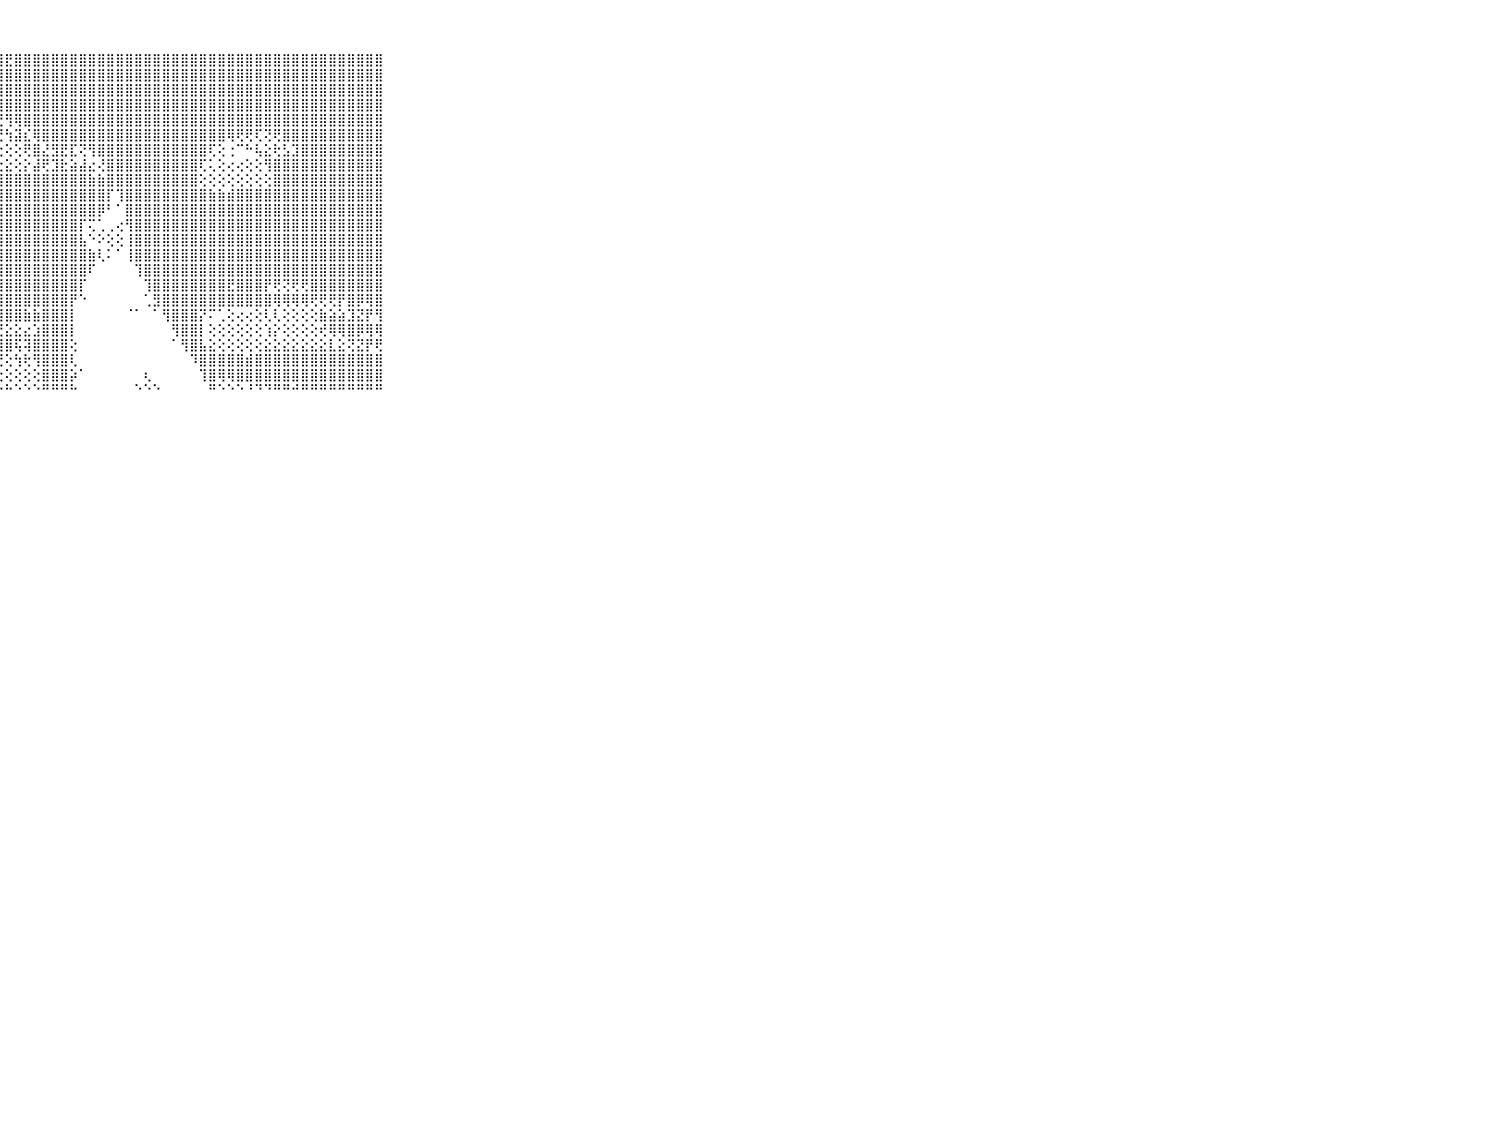

⠀⠀⠀⠀⠀⠀⠀⠀⠀⠀⠀⣿⣿⣿⣿⣿⣿⣿⣿⣷⣿⣿⣿⣿⣿⣿⣿⣿⣟⣿⣿⣿⣿⣿⣿⣿⣿⣿⣿⣿⣿⣿⣿⣿⣿⣿⣿⣿⣿⣿⣿⣿⣿⣿⣿⣿⣿⣿⣿⣿⣿⣿⣿⣿⣿⣿⣿⣿⣿⠀⠀⠀⠀⠀⠀⠀⠀⠀⠀⠀⠀
⠀⠀⠀⠀⠀⠀⠀⠀⠀⠀⠀⣿⣿⣿⣿⣿⣿⣿⣿⣿⣿⣿⣿⣿⣿⣿⣿⣿⣿⣿⣿⣿⣿⣿⣿⣿⣿⣿⣿⣿⣿⣿⣿⣿⣿⣿⣿⣿⣿⣿⣿⣿⣿⣿⣿⣿⣿⣿⣿⣿⣿⣿⣿⣿⣿⣿⣿⣿⣿⠀⠀⠀⠀⠀⠀⠀⠀⠀⠀⠀⠀
⠀⠀⠀⠀⠀⠀⠀⠀⠀⠀⠀⣿⣿⣿⣿⣿⣿⣿⣿⣿⣿⣿⣿⣿⣿⣿⣿⣿⣿⣿⣿⣿⣿⣿⣿⣿⣿⣿⣿⣿⣿⣿⣿⣿⣿⣿⣿⣿⣿⣿⣿⣿⣿⣿⣿⣿⣿⣿⣿⣿⣿⣿⣿⣿⣿⣿⣿⣿⣿⠀⠀⠀⠀⠀⠀⠀⠀⠀⠀⠀⠀
⠀⠀⠀⠀⠀⠀⠀⠀⠀⠀⠀⣿⣿⣿⣿⣿⣿⣿⣿⣿⣿⣿⣿⣿⣿⣿⣿⣿⣿⣿⣿⣿⣿⣿⣿⣿⣿⣿⣿⣿⣿⣿⣿⣿⣿⣿⣿⣿⣿⣿⣿⣿⣿⣿⣿⣿⣿⣿⣿⣿⣿⣿⣿⣿⣿⣿⣿⣿⣿⠀⠀⠀⠀⠀⠀⠀⠀⠀⠀⠀⠀
⠀⠀⠀⠀⠀⠀⠀⠀⠀⠀⠀⣿⣿⣿⣿⣿⣿⣿⣿⣿⣿⣿⣿⣿⣿⣯⣽⣝⢻⢿⣿⣿⣿⣿⣿⣿⣿⣿⣿⣿⣿⣿⣿⣿⣿⣿⣿⣿⣿⣿⣿⣿⣿⣿⣿⣿⣿⣿⣿⣿⣿⣿⣿⣿⣿⣿⣿⣿⣿⠀⠀⠀⠀⠀⠀⠀⠀⠀⠀⠀⠀
⠀⠀⠀⠀⠀⠀⠀⠀⠀⠀⠀⣿⣿⣿⣿⣿⣿⣿⣿⣿⢿⣏⣝⣑⣜⣙⣙⣝⢳⣽⣎⢿⣿⣿⣿⣿⣿⣿⣿⣿⣿⣿⣿⣿⣿⣿⣿⣿⣿⣿⣿⣿⢿⢟⢟⢏⢝⢟⣿⣿⣿⣿⣿⣿⣿⣿⣿⣿⣿⠀⠀⠀⠀⠀⠀⠀⠀⠀⠀⠀⠀
⠀⠀⠀⠀⠀⠀⠀⠀⠀⠀⠀⣿⣿⣿⣿⣿⣿⣿⡟⡳⡕⢇⢕⢕⢕⢕⢕⢕⢕⢕⢟⣿⣜⣻⣟⣏⢝⢻⣿⣿⣿⣿⣿⣿⣿⣿⣿⣿⣿⣿⢏⢕⢐⠉⠓⢧⣕⢗⣣⣹⣿⣿⣿⣿⣿⣿⣿⣿⣿⠀⠀⠀⠀⠀⠀⠀⠀⠀⠀⠀⠀
⠀⠀⠀⠀⠀⠀⠀⠀⠀⠀⠀⣿⣿⣿⣿⣿⣿⣿⣿⣿⣿⣷⣵⣾⣧⣵⣕⣕⣕⢕⡕⣼⢟⣹⣗⣵⣼⣔⢜⣿⣿⣿⣿⣿⣿⣿⣿⣿⣿⢏⢅⢕⢔⢔⢕⢕⢻⣿⣿⣿⣿⣿⣿⣿⣿⣿⣿⣿⣿⠀⠀⠀⠀⠀⠀⠀⠀⠀⠀⠀⠀
⠀⠀⠀⠀⠀⠀⠀⠀⠀⠀⠀⣿⣿⣿⣿⣿⣿⣿⣿⣿⣿⣿⣿⣿⣿⣿⣿⣿⣿⣿⣿⣿⣿⣿⣿⣿⣿⣷⣷⣿⣿⣿⣿⣿⣿⣿⣿⣿⣿⢕⢕⢕⢕⢕⢕⢕⢕⣿⣿⣿⣿⣿⣿⣿⣿⣿⣿⣿⣿⠀⠀⠀⠀⠀⠀⠀⠀⠀⠀⠀⠀
⠀⠀⠀⠀⠀⠀⠀⠀⠀⠀⠀⣿⣿⣿⣿⣿⣿⣿⣿⣿⣿⣿⣿⣿⣿⣿⣿⣿⣿⣿⣿⣿⣿⣿⣿⣿⣿⣿⣿⡏⢹⣿⣿⣿⣿⣿⣿⣿⣿⣿⣷⣷⣾⣿⣿⣿⣿⣿⣿⣿⣿⣿⣿⣿⣿⣿⣿⣿⣿⠀⠀⠀⠀⠀⠀⠀⠀⠀⠀⠀⠀
⠀⠀⠀⠀⠀⠀⠀⠀⠀⠀⠀⣿⣿⣿⣿⣿⣿⣿⣿⣿⣿⣿⣿⣿⣿⣿⣿⣿⣿⣿⣿⣿⣿⣿⣿⣿⣿⣿⡿⠃⠁⣿⣿⣿⣿⣿⣿⣿⣿⣿⣿⣿⣿⣿⣿⣿⣿⣿⣿⣿⣿⣿⣿⣿⣿⣿⣿⣿⣿⠀⠀⠀⠀⠀⠀⠀⠀⠀⠀⠀⠀
⠀⠀⠀⠀⠀⠀⠀⠀⠀⠀⠀⣿⣿⣿⣿⣿⣿⣿⣿⣿⣿⣿⣿⣿⣿⣿⣿⣿⣿⣿⣿⣿⣿⣿⣿⣿⡏⢍⢁⢀⢔⢻⣿⣿⣿⣿⣿⣿⣿⣿⣿⣿⣿⣿⣿⣿⣿⣿⣿⣿⣿⣿⣿⣿⣿⣿⣿⣿⣿⠀⠀⠀⠀⠀⠀⠀⠀⠀⠀⠀⠀
⠀⠀⠀⠀⠀⠀⠀⠀⠀⠀⠀⣿⣿⣿⣿⣿⣿⣿⣿⣿⣿⣿⣿⣿⣿⣿⣿⣿⣿⣿⣿⣿⣿⣿⣿⣿⣧⠑⠕⢕⢕⢸⣿⣿⣿⣿⣿⣿⣿⣿⣿⣿⣿⣿⣿⣿⣿⣿⣿⣿⣿⣿⣿⣿⣿⣿⣿⣿⣿⠀⠀⠀⠀⠀⠀⠀⠀⠀⠀⠀⠀
⠀⠀⠀⠀⠀⠀⠀⠀⠀⠀⠀⣿⣿⣿⣿⣿⣿⣿⣿⣿⣿⣿⣿⣿⣿⣿⣿⣿⣿⣿⣿⣿⣿⣿⣿⣿⣿⣷⢇⠅⠁⢸⣿⣿⣿⣿⣿⣿⣿⣿⣿⣿⣿⣿⣿⣿⣿⣿⣿⣿⣿⣿⣿⣿⣿⣿⣿⣿⣿⠀⠀⠀⠀⠀⠀⠀⠀⠀⠀⠀⠀
⠀⠀⠀⠀⠀⠀⠀⠀⠀⠀⠀⣿⣿⣿⣿⣿⣿⣿⣿⣿⣿⣿⣿⣿⣿⣿⣿⣿⣿⣿⣿⣿⣿⣿⣿⣿⣿⠏⠀⠀⠀⠀⢹⣿⣿⣿⣿⣿⣿⣿⣿⣿⣿⣿⣿⣿⣿⣿⣿⣿⣿⣿⣿⣿⣿⣿⣿⣿⣿⠀⠀⠀⠀⠀⠀⠀⠀⠀⠀⠀⠀
⠀⠀⠀⠀⠀⠀⠀⠀⠀⠀⠀⣿⣿⣿⣿⣿⣿⣿⣿⣿⣿⣿⣿⣿⣿⣿⣿⣿⣿⣿⣿⣿⣿⣿⣿⣿⡏⠀⠀⠀⠀⠀⠀⢹⣿⣿⣿⣿⣿⣿⣿⣿⣟⣿⣿⣿⡟⢟⢝⢟⢟⣿⣿⣿⣿⣿⣿⣿⣿⠀⠀⠀⠀⠀⠀⠀⠀⠀⠀⠀⠀
⠀⠀⠀⠀⠀⠀⠀⠀⠀⠀⠀⣿⣿⣿⣿⣿⣿⣿⣿⣿⣿⣿⣿⣿⣿⣿⣿⣿⣿⣿⣿⣿⣿⣿⣿⡟⠑⠀⠀⠀⠀⠀⠀⢁⣻⣿⣿⣿⣿⣿⣿⣿⣿⣿⣿⣿⣿⢿⢿⢿⢿⢟⢟⢟⡟⣿⡿⢿⣿⠀⠀⠀⠀⠀⠀⠀⠀⠀⠀⠀⠀
⠀⠀⠀⠀⠀⠀⠀⠀⠀⠀⠀⣿⣿⣿⣿⣿⣿⣿⣿⣿⣿⣿⣿⣿⣿⣿⣿⣿⣿⣿⣷⣷⣿⣿⣿⡇⠀⠀⠀⠀⠀⠈⠁⠀⠁⢻⣿⣿⣿⡝⠍⢁⢕⢔⢔⢕⢇⢇⢕⢕⢕⢕⣷⣵⣵⣹⣝⡟⢻⠀⠀⠀⠀⠀⠀⠀⠀⠀⠀⠀⠀
⠀⠀⠀⠀⠀⠀⠀⠀⠀⠀⠀⢿⠿⠟⠿⢟⢟⢛⢟⢟⢟⢏⢝⣟⣏⢽⣝⣝⣕⣕⣔⣱⣿⣿⣿⡇⠀⠀⠀⠀⠀⠀⠀⠀⠀⠀⢻⣿⣿⡇⢕⢕⢕⢕⢕⢕⢱⡕⢕⢕⢕⢕⢞⢿⢿⣿⡿⢿⢿⠀⠀⠀⠀⠀⠀⠀⠀⠀⠀⠀⠀
⠀⠀⠀⠀⠀⠀⠀⠀⠀⠀⠀⢕⢕⢕⢕⢕⢕⢕⣕⣵⣝⡿⣿⣿⣳⣹⣾⣿⣿⢯⢽⣿⣿⣿⣿⢕⠀⠀⠀⠀⠀⠀⠀⠀⠀⠀⠁⢻⣿⣧⣕⢕⢕⢕⢕⢕⣕⣕⣕⣕⣕⣕⣕⣇⣕⢝⣝⡟⢟⠀⠀⠀⠀⠀⠀⠀⠀⠀⠀⠀⠀
⠀⠀⠀⠀⠀⠀⠀⠀⠀⠀⠀⢕⢕⢕⢕⢕⢕⢕⢿⢿⣿⣿⢕⢻⢹⣿⢏⢝⢕⢳⢗⢻⣿⣿⣿⢇⠀⠀⠀⠀⠀⠀⠀⠀⠀⠀⠀⠀⠹⣿⣿⣿⣿⣿⣾⣿⣿⣿⣿⣿⣿⣿⣿⣿⣿⣿⣿⣿⣿⠀⠀⠀⠀⠀⠀⠀⠀⠀⠀⠀⠀
⠀⠀⠀⠀⠀⠀⠀⠀⠀⠀⠀⢕⢕⢕⢕⢕⢕⣕⣗⣸⡸⢟⢏⢝⢝⢝⢕⢕⢕⢕⢕⢕⣿⣿⣿⡵⠁⠀⠀⠀⠀⠀⠀⢆⠀⠀⠀⠀⠀⢹⣿⢿⢿⣿⣿⣿⣿⣿⣿⣿⣿⣿⣿⣿⣿⣿⣿⣿⣿⠀⠀⠀⠀⠀⠀⠀⠀⠀⠀⠀⠀
⠀⠀⠀⠀⠀⠀⠀⠀⠀⠀⠀⠑⠑⠑⠑⠘⠑⠙⠑⠑⠙⠙⠙⠙⠑⠃⠑⠑⠓⠑⠑⠑⠛⠛⠛⠓⠀⠀⠀⠀⠀⠀⠑⠑⠑⠀⠀⠀⠀⠀⠛⠑⠑⠑⠘⠙⠙⠛⠛⠚⠛⠛⠛⠛⠛⠛⠛⠛⠛⠀⠀⠀⠀⠀⠀⠀⠀⠀⠀⠀⠀